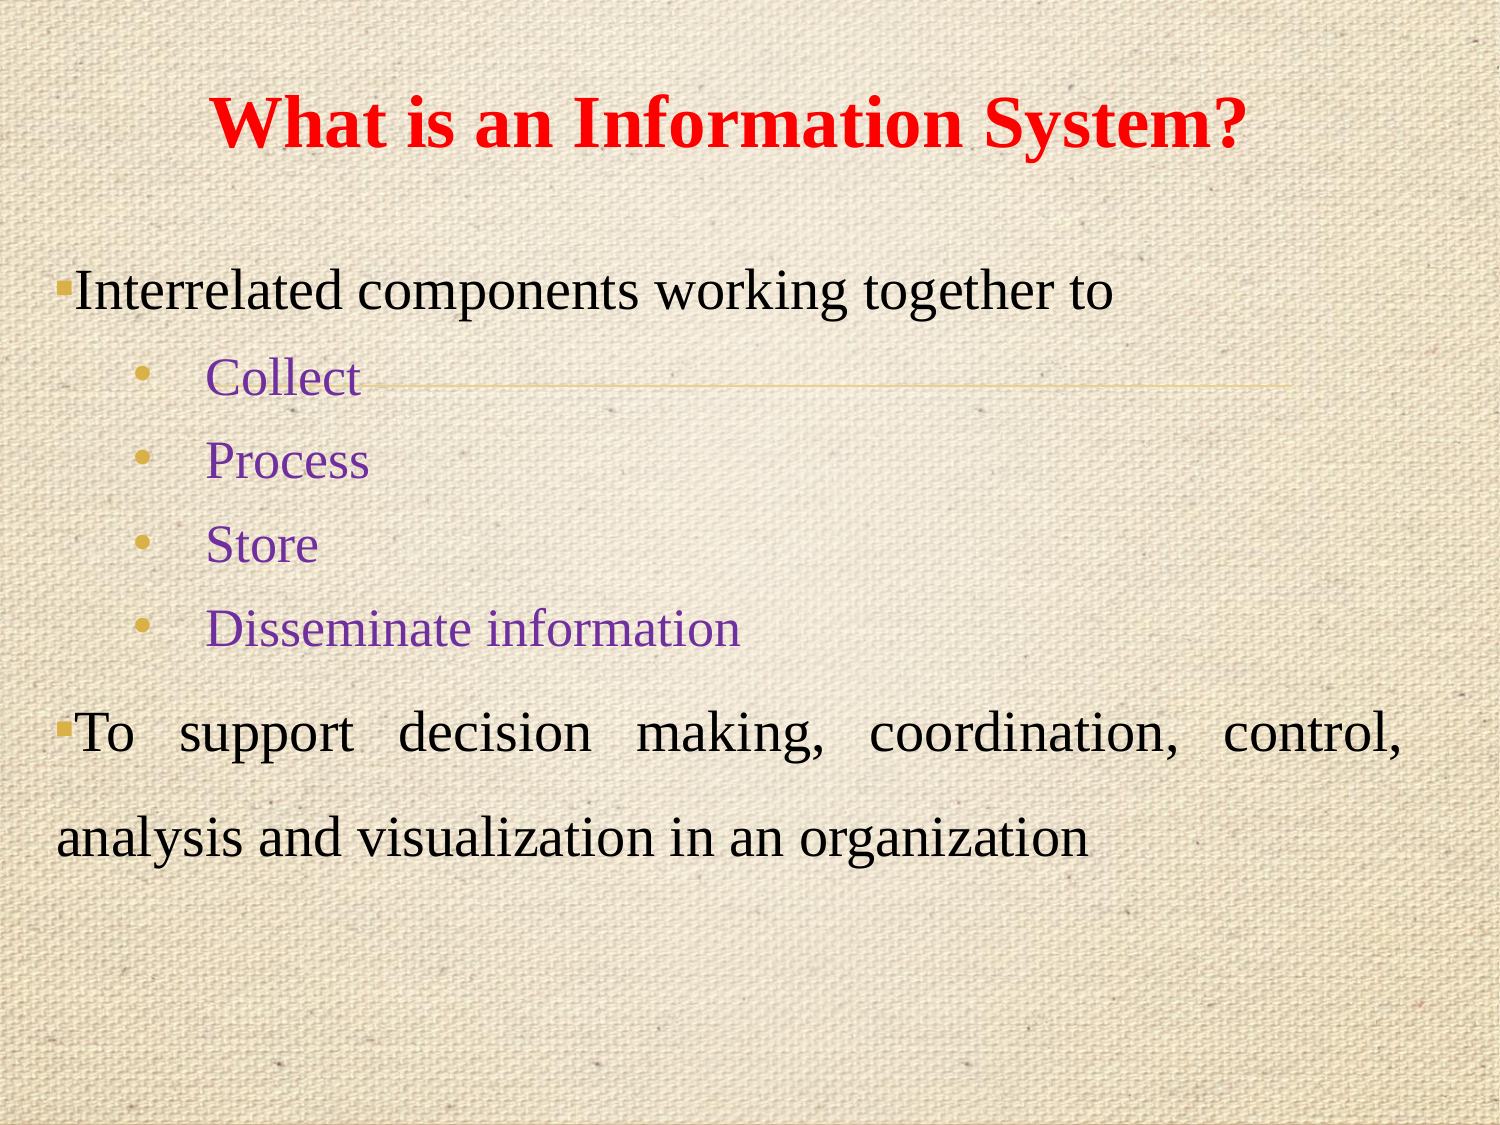

# What is an Information System?
Interrelated components working together to
Collect
Process
Store
Disseminate information
To support decision making, coordination, control,  analysis and visualization in an organization